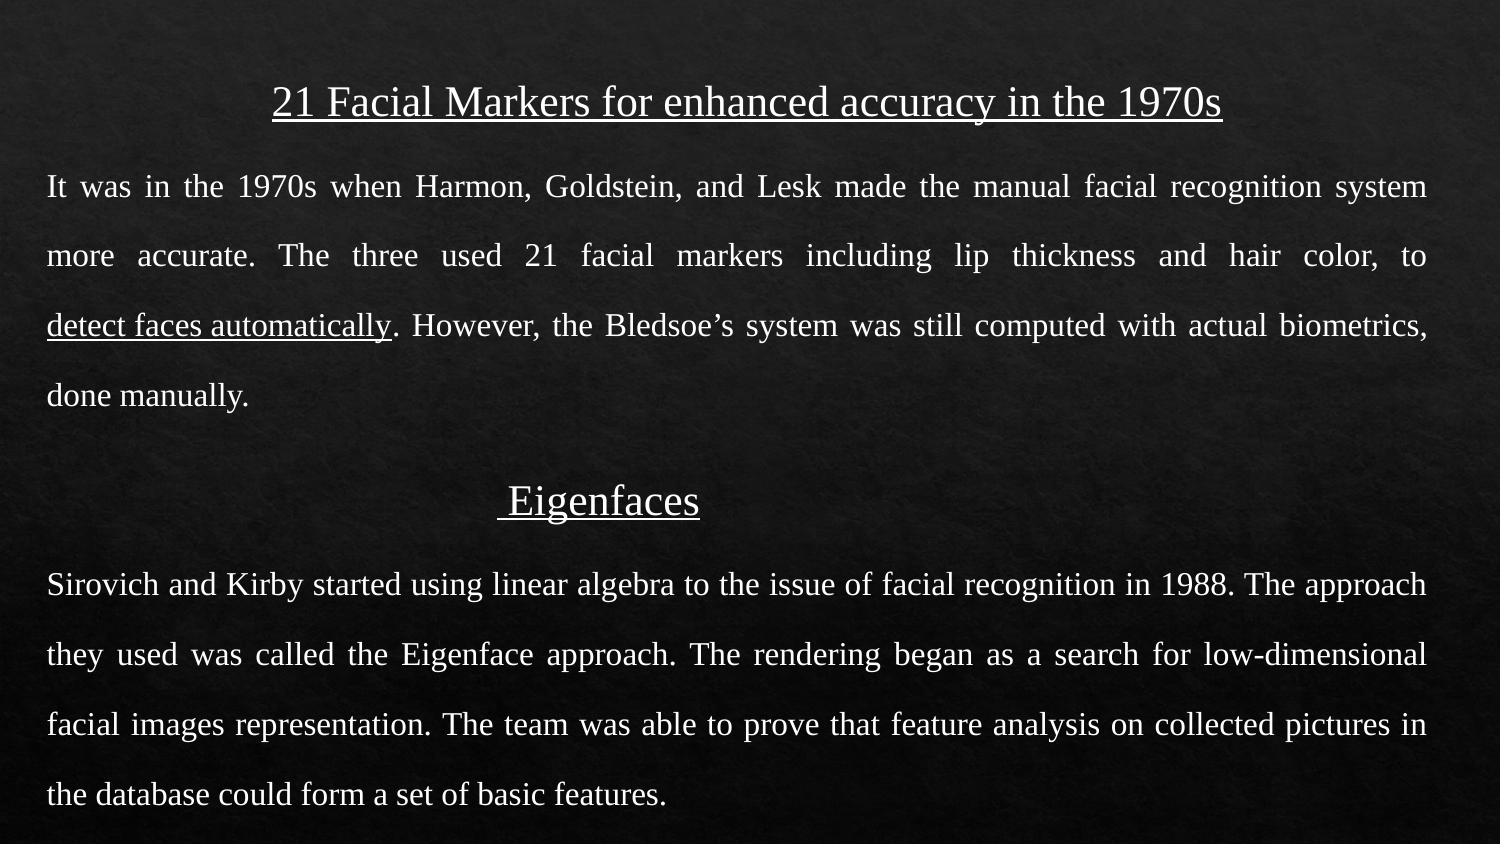

21 Facial Markers for enhanced accuracy in the 1970s
It was in the 1970s when Harmon, Goldstein, and Lesk made the manual facial recognition system more accurate. The three used 21 facial markers including lip thickness and hair color, to detect faces automatically. However, the Bledsoe’s system was still computed with actual biometrics, done manually.
 Eigenfaces
Sirovich and Kirby started using linear algebra to the issue of facial recognition in 1988. The approach they used was called the Eigenface approach. The rendering began as a search for low-dimensional facial images representation. The team was able to prove that feature analysis on collected pictures in the database could form a set of basic features.